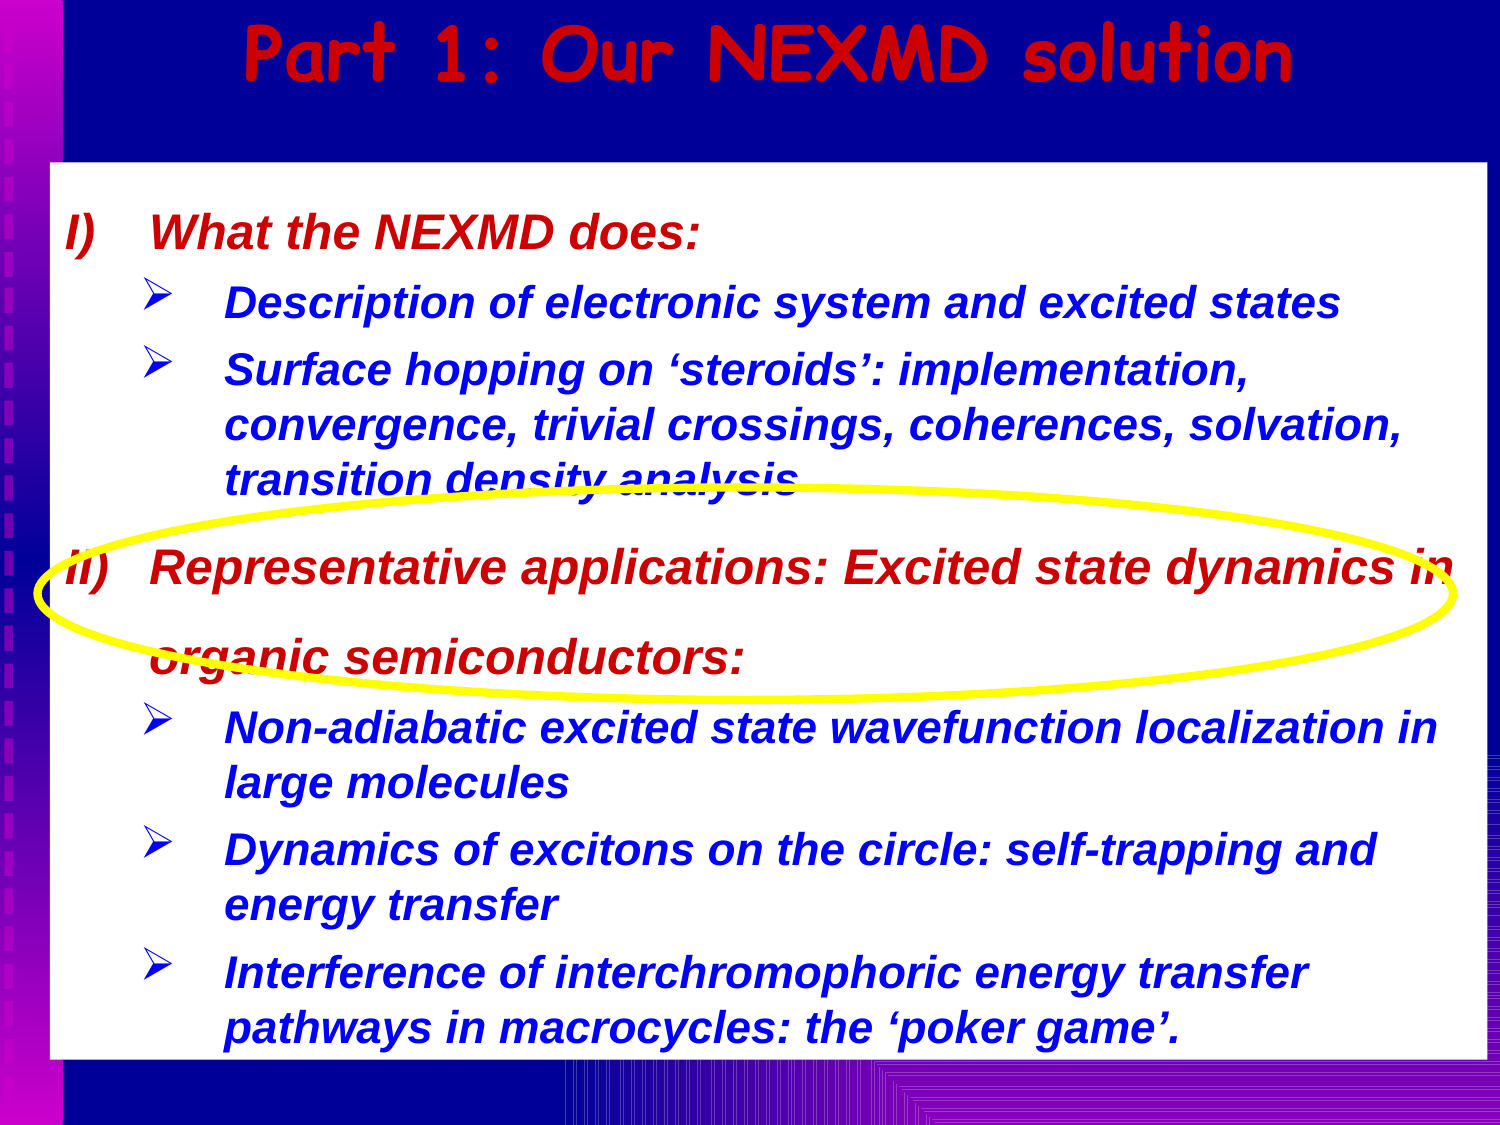

# Part 1: Our NEXMD solution
What the NEXMD does:
Description of electronic system and excited states
Surface hopping on ‘steroids’: implementation, convergence, trivial crossings, coherences, solvation, transition density analysis
Representative applications: Excited state dynamics in organic semiconductors:
Non-adiabatic excited state wavefunction localization in large molecules
Dynamics of excitons on the circle: self-trapping and energy transfer
Interference of interchromophoric energy transfer pathways in macrocycles: the ‘poker game’.